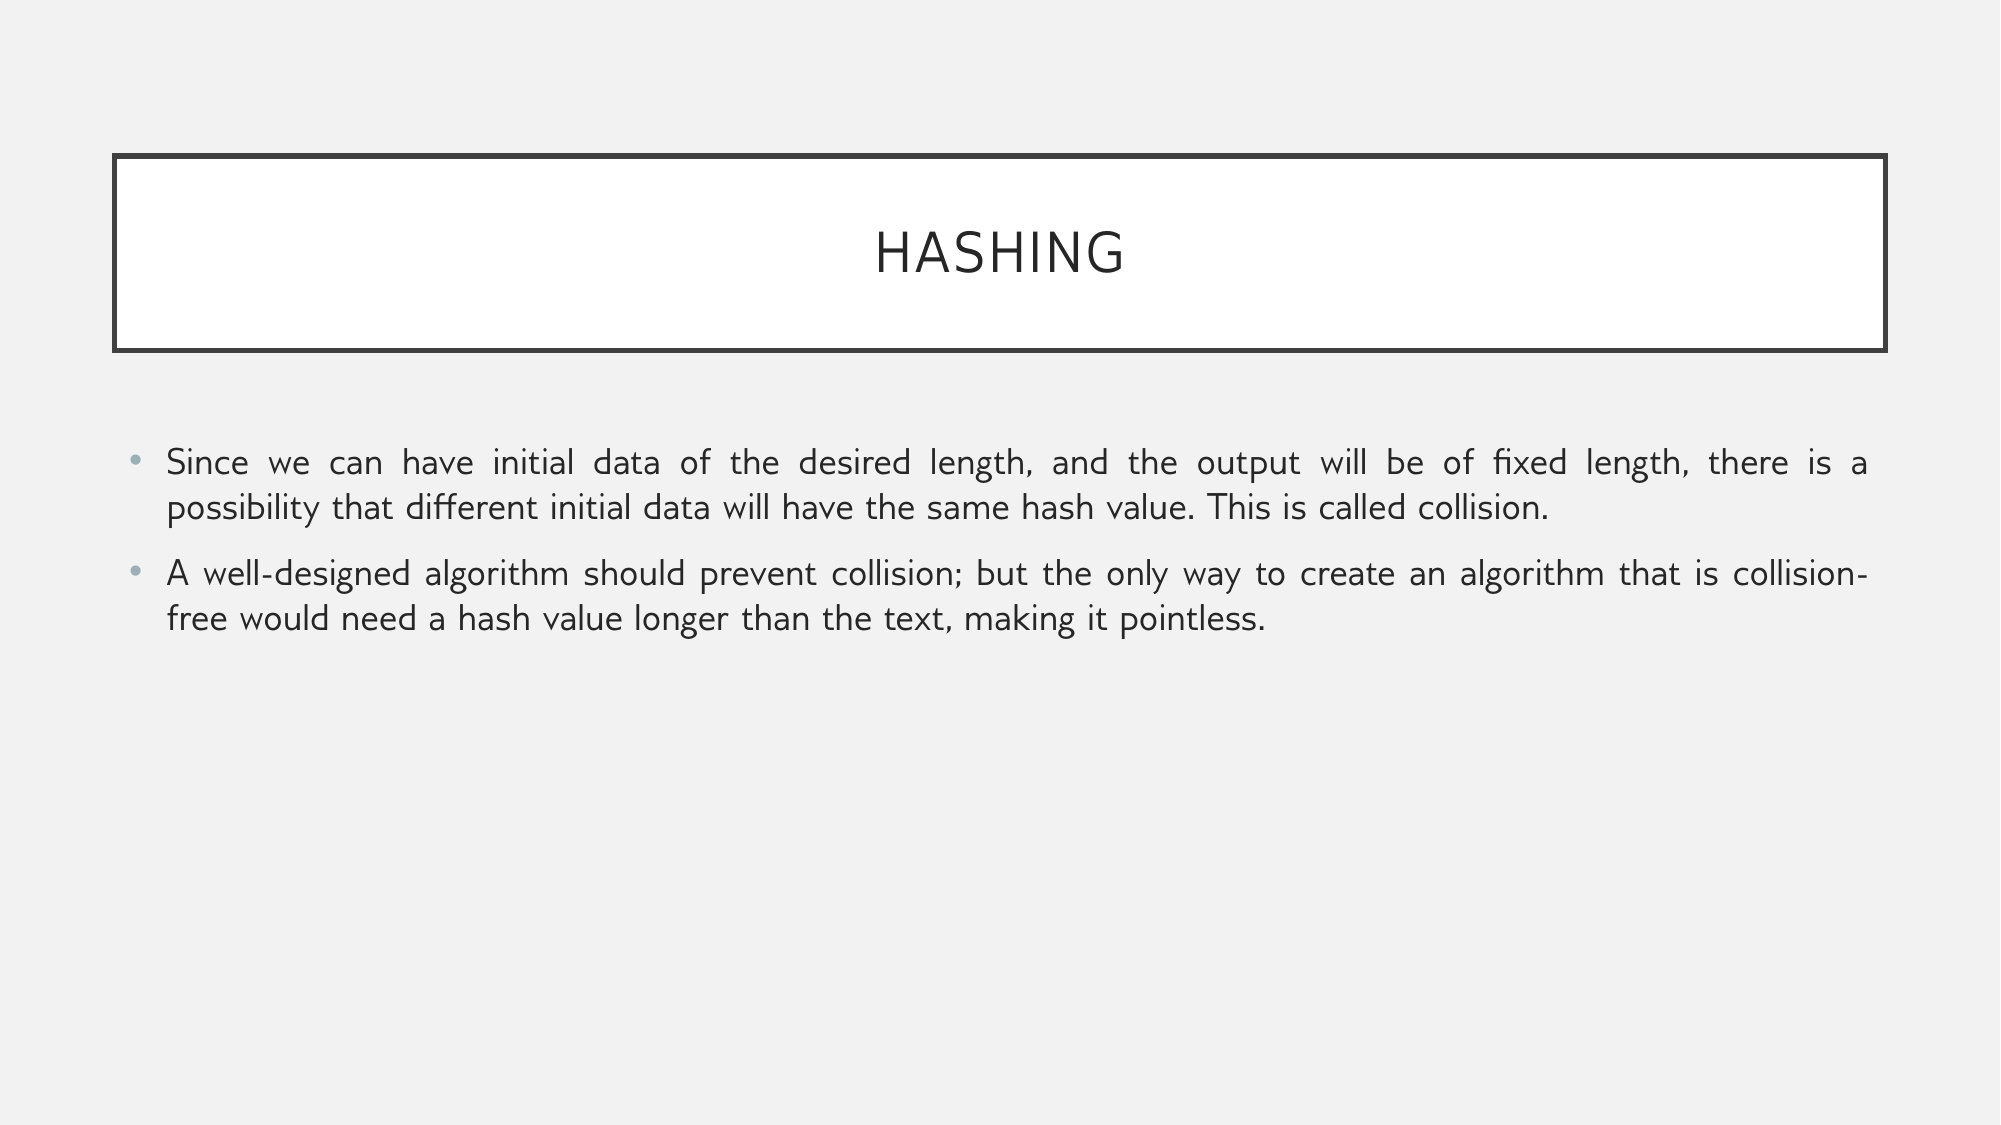

# hashing
Since we can have initial data of the desired length, and the output will be of fixed length, there is a possibility that different initial data will have the same hash value. This is called collision.
A well-designed algorithm should prevent collision; but the only way to create an algorithm that is collision-free would need a hash value longer than the text, making it pointless.